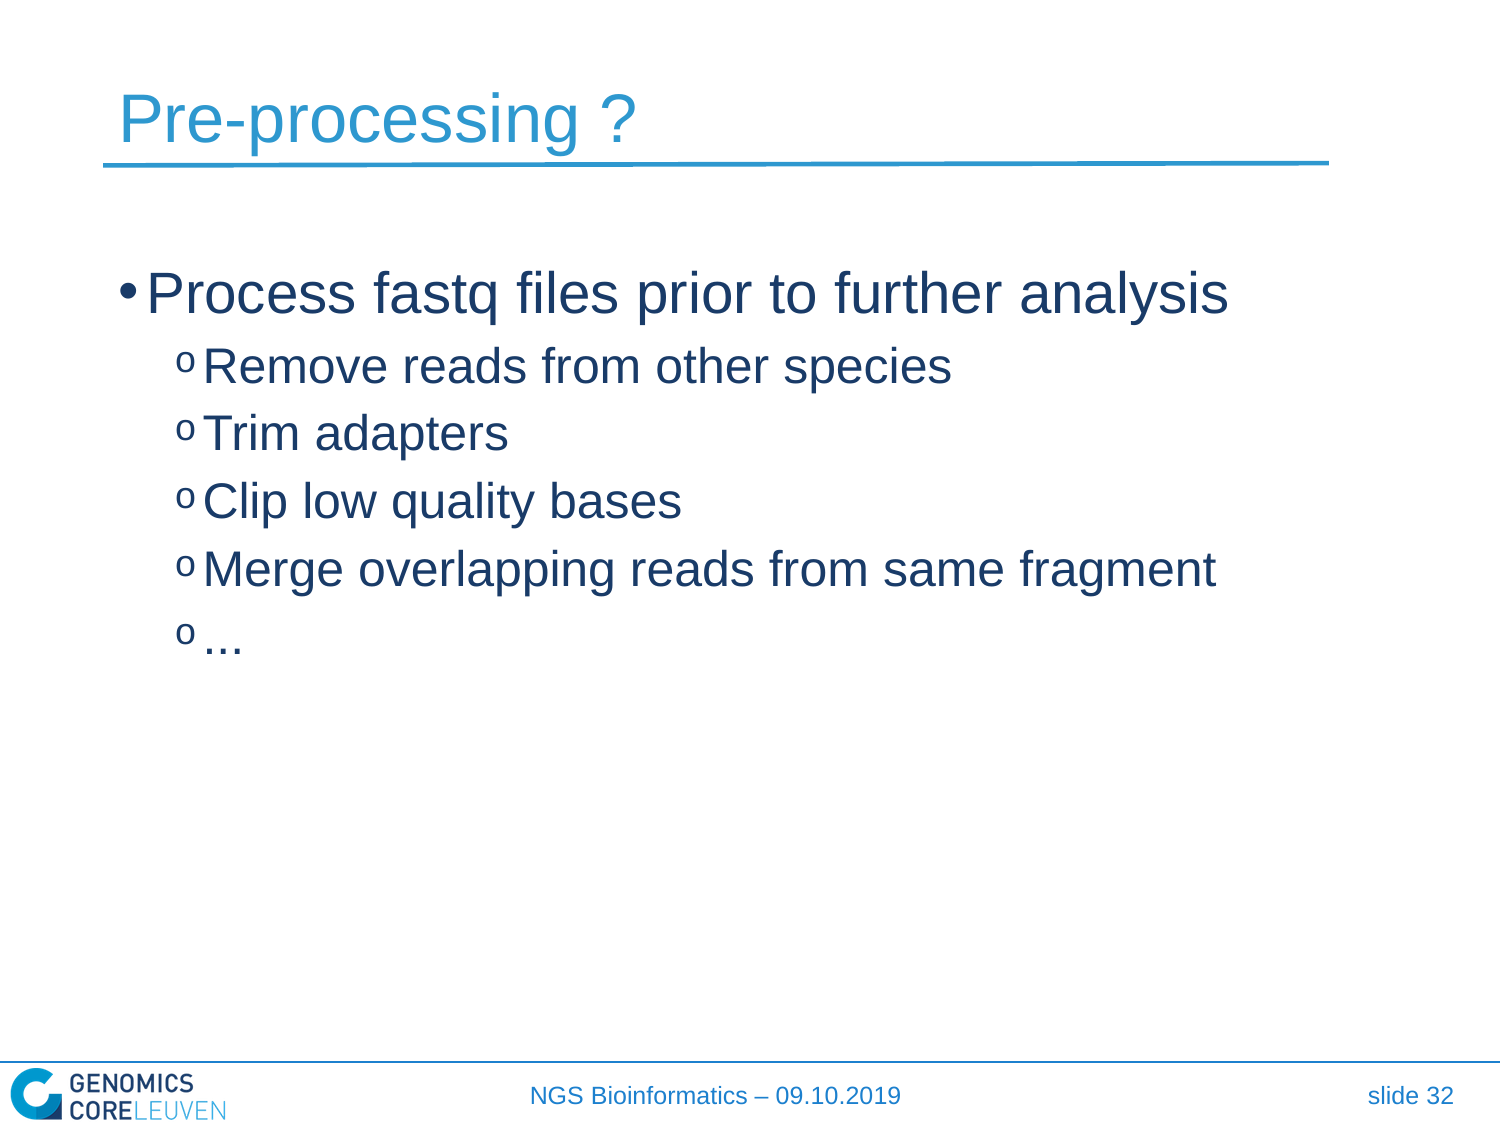

# Pre-processing ?
Process fastq files prior to further analysis
Remove reads from other species
Trim adapters
Clip low quality bases
Merge overlapping reads from same fragment
...